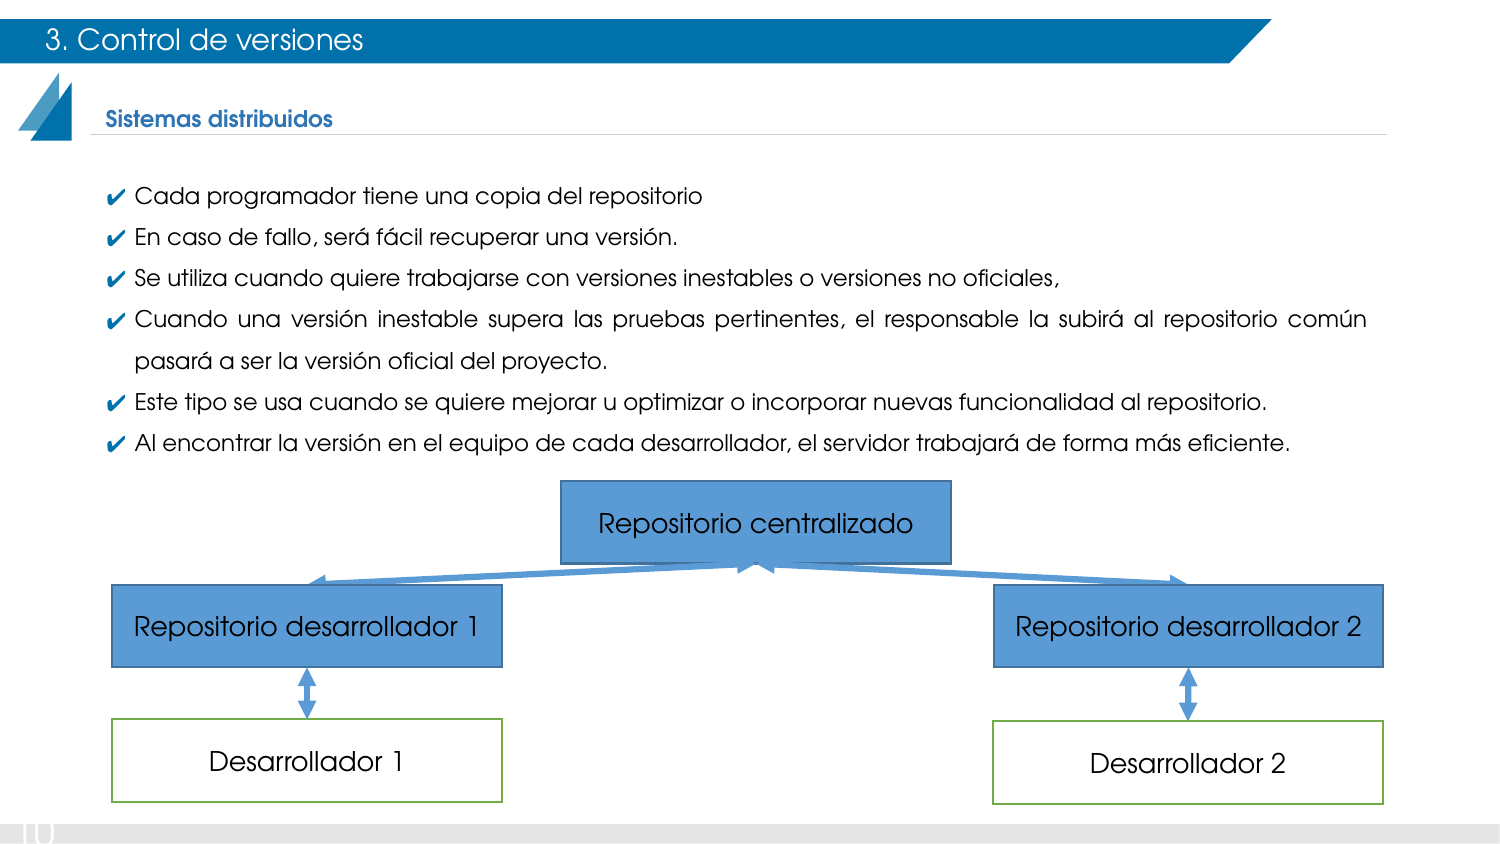

# 3. Control de versiones

Sistemas distribuidos
Cada programador tiene una copia del repositorio
En caso de fallo, será fácil recuperar una versión.
Se utiliza cuando quiere trabajarse con versiones inestables o versiones no oficiales,
Cuando una versión inestable supera las pruebas pertinentes, el responsable la subirá al repositorio común pasará a ser la versión oficial del proyecto.
Este tipo se usa cuando se quiere mejorar u optimizar o incorporar nuevas funcionalidad al repositorio.
Al encontrar la versión en el equipo de cada desarrollador, el servidor trabajará de forma más eficiente.

Repositorio centralizado
Repositorio desarrollador 1
Repositorio desarrollador 2
Desarrollador 1
Desarrollador 2
10